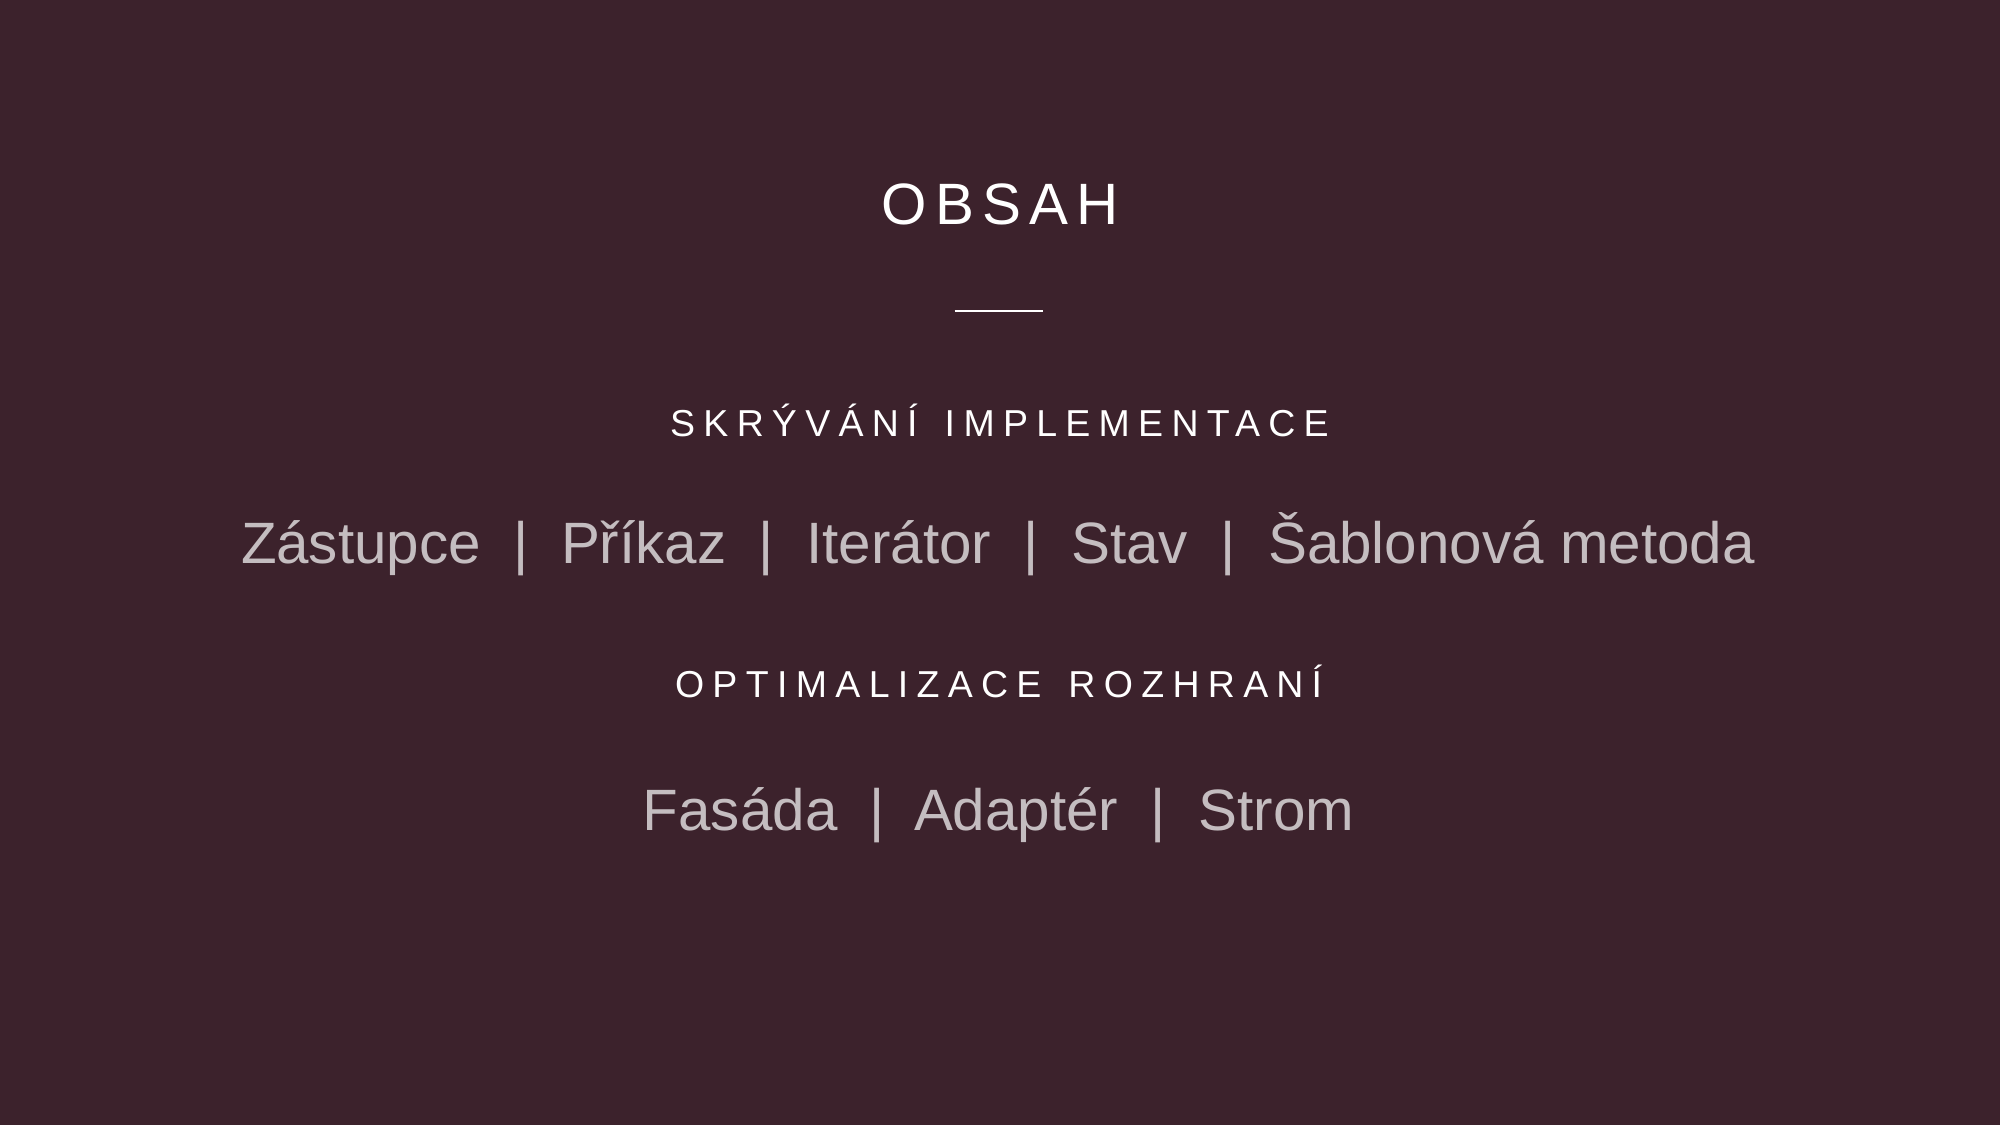

# OBSAH
Skrývání implementace
Zástupce  |  Příkaz  |  Iterátor  |  Stav  |  Šablonová metoda
Optimalizace rozhraní
Fasáda  |  Adaptér  |  Strom